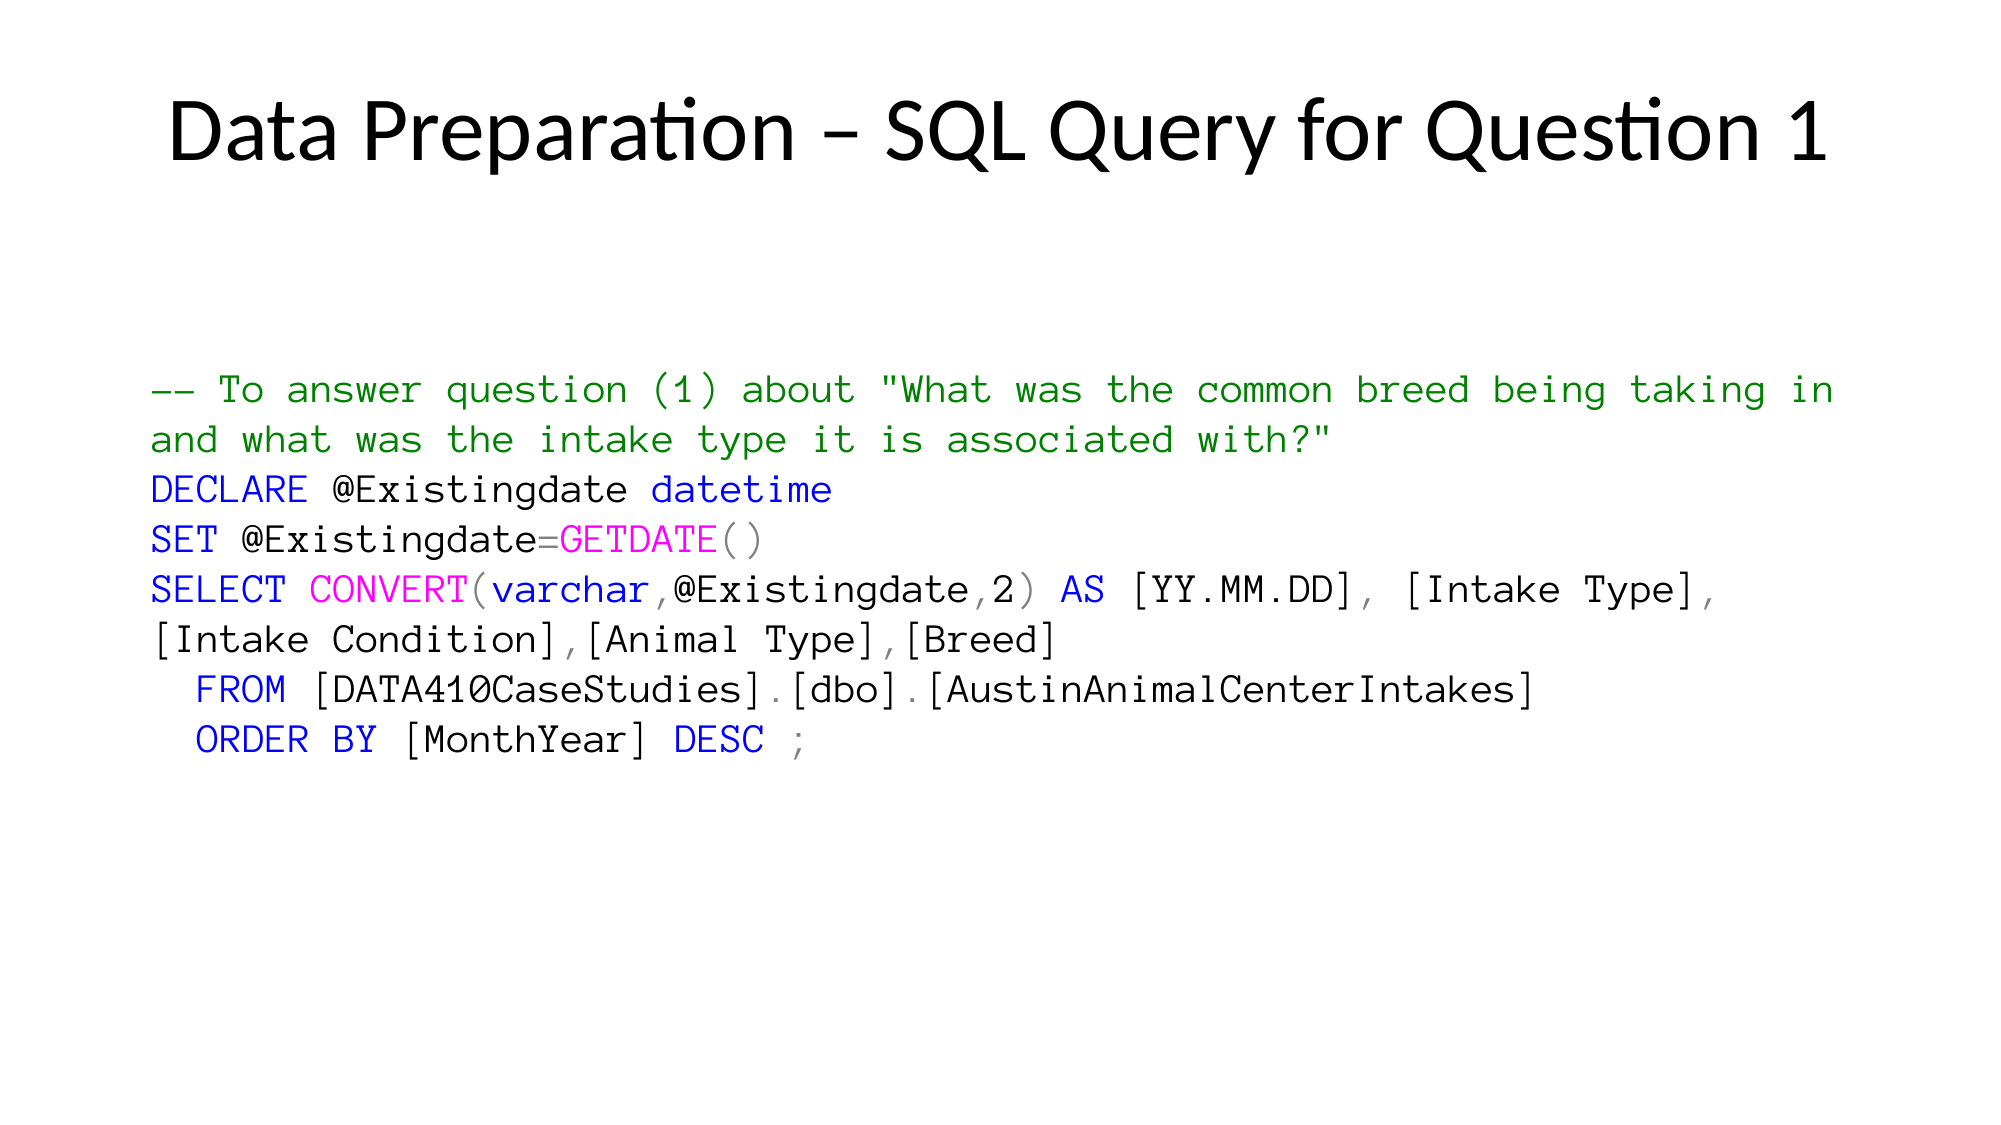

# Data Preparation – SQL Query for Question 1
-- To answer question (1) about "What was the common breed being taking in and what was the intake type it is associated with?"
DECLARE @Existingdate datetime
SET @Existingdate=GETDATE()
SELECT CONVERT(varchar,@Existingdate,2) AS [YY.MM.DD], [Intake Type], [Intake Condition],[Animal Type],[Breed]
  FROM [DATA410CaseStudies].[dbo].[AustinAnimalCenterIntakes]
  ORDER BY [MonthYear] DESC ;